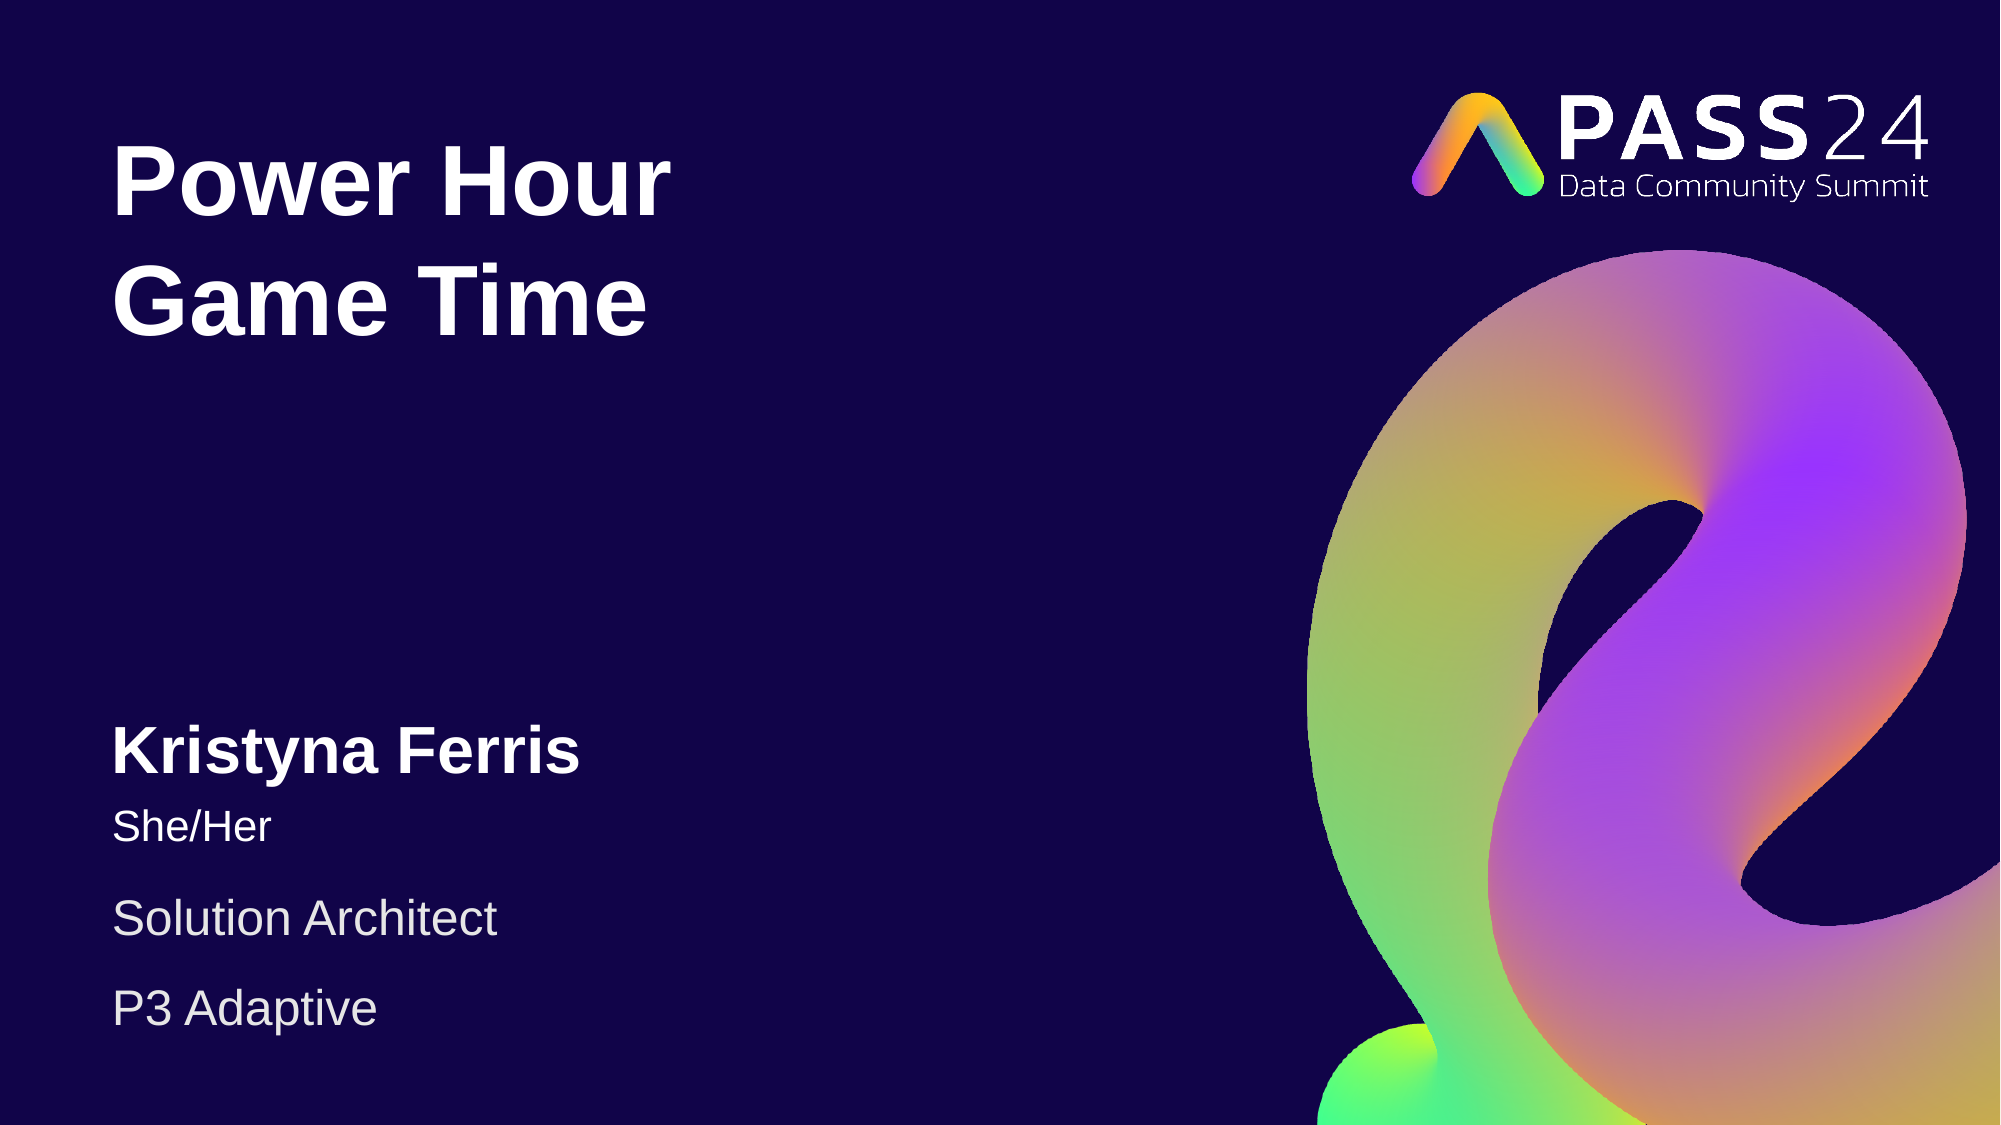

# Power Hour Game Time
Kristyna Ferris
She/Her
Solution Architect
P3 Adaptive